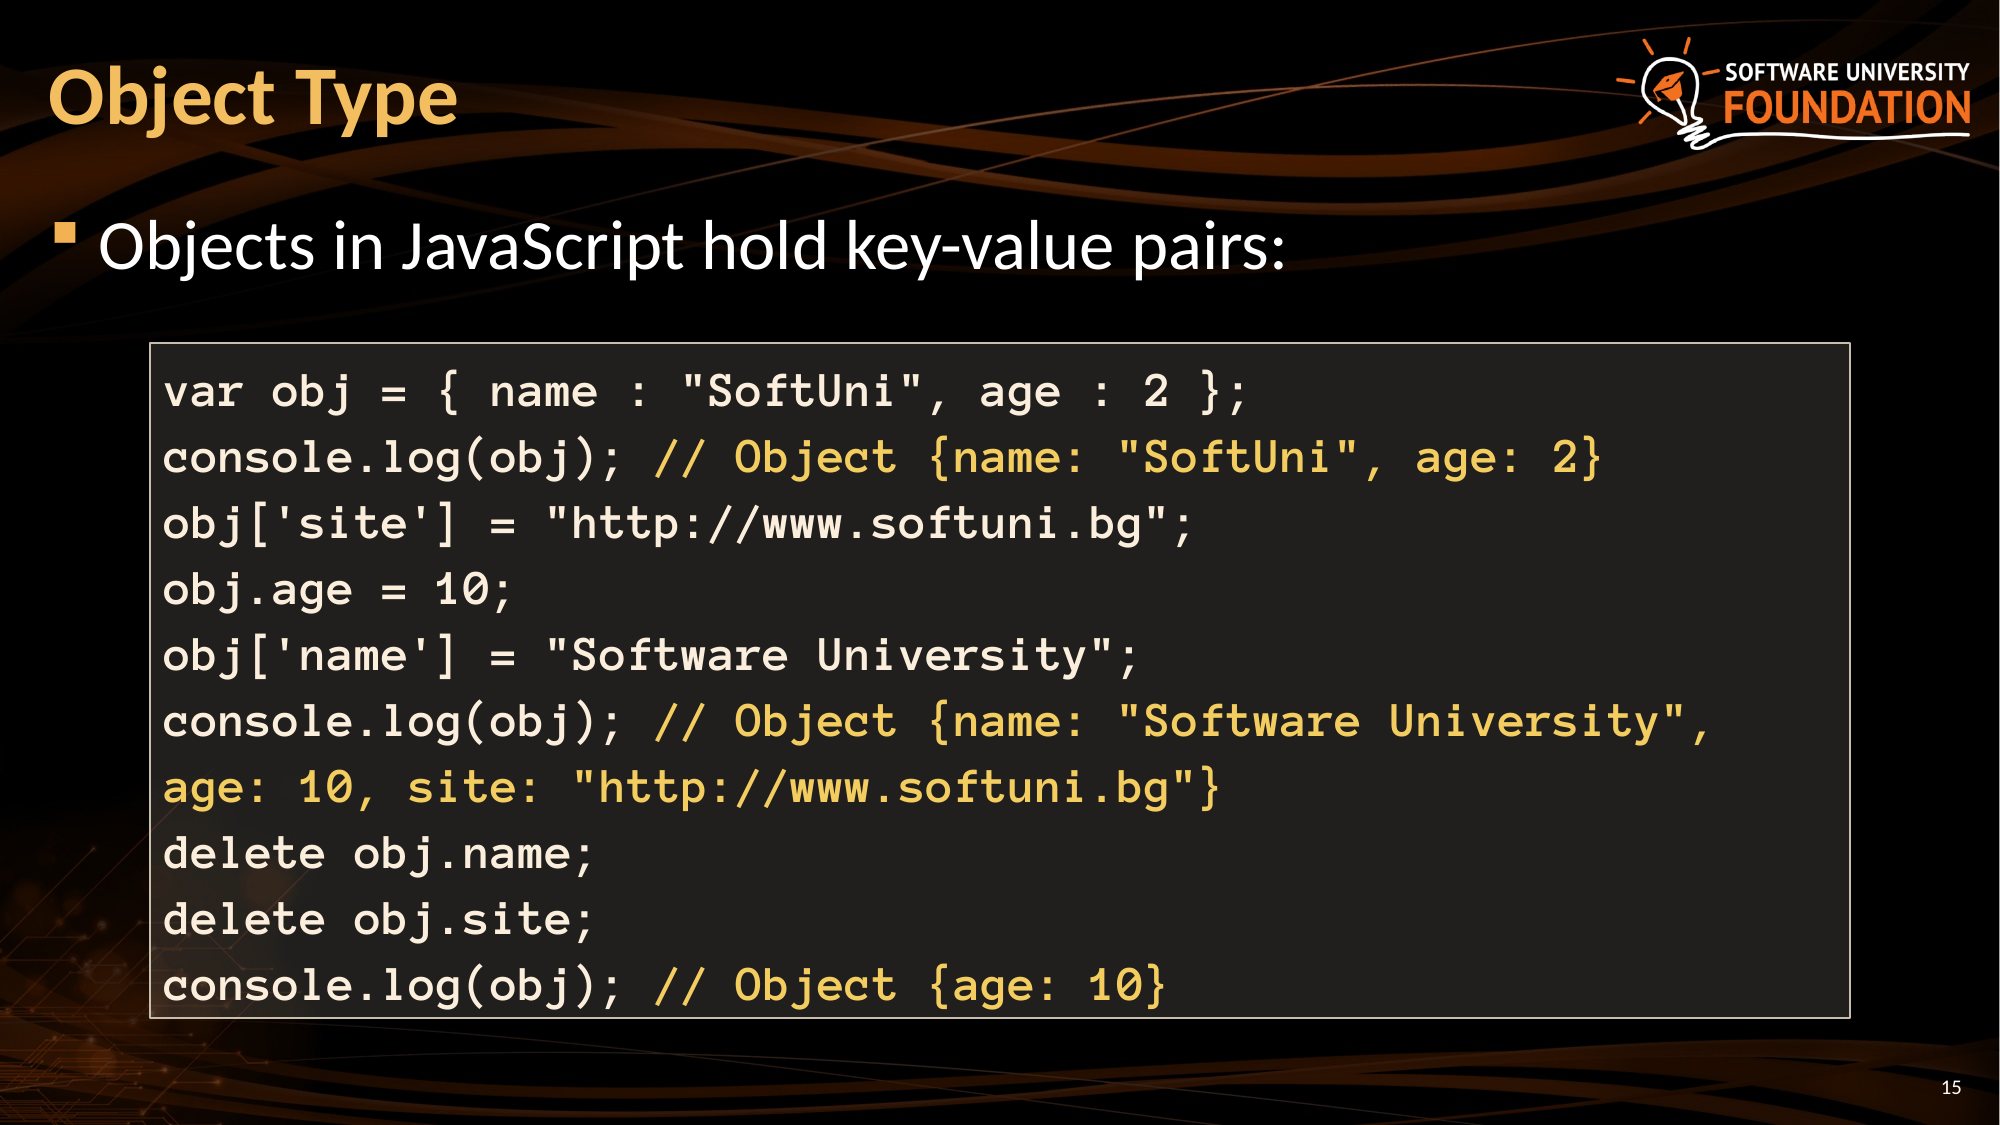

# Object Type
Objects in JavaScript hold key-value pairs:
var obj = { name : "SoftUni", age : 2 };
console.log(obj); // Object {name: "SoftUni", age: 2}
obj['site'] = "http://www.softuni.bg";
obj.age = 10;
obj['name'] = "Software University";
console.log(obj); // Object {name: "Software University", age: 10, site: "http://www.softuni.bg"}
delete obj.name;
delete obj.site;
console.log(obj); // Object {age: 10}
15